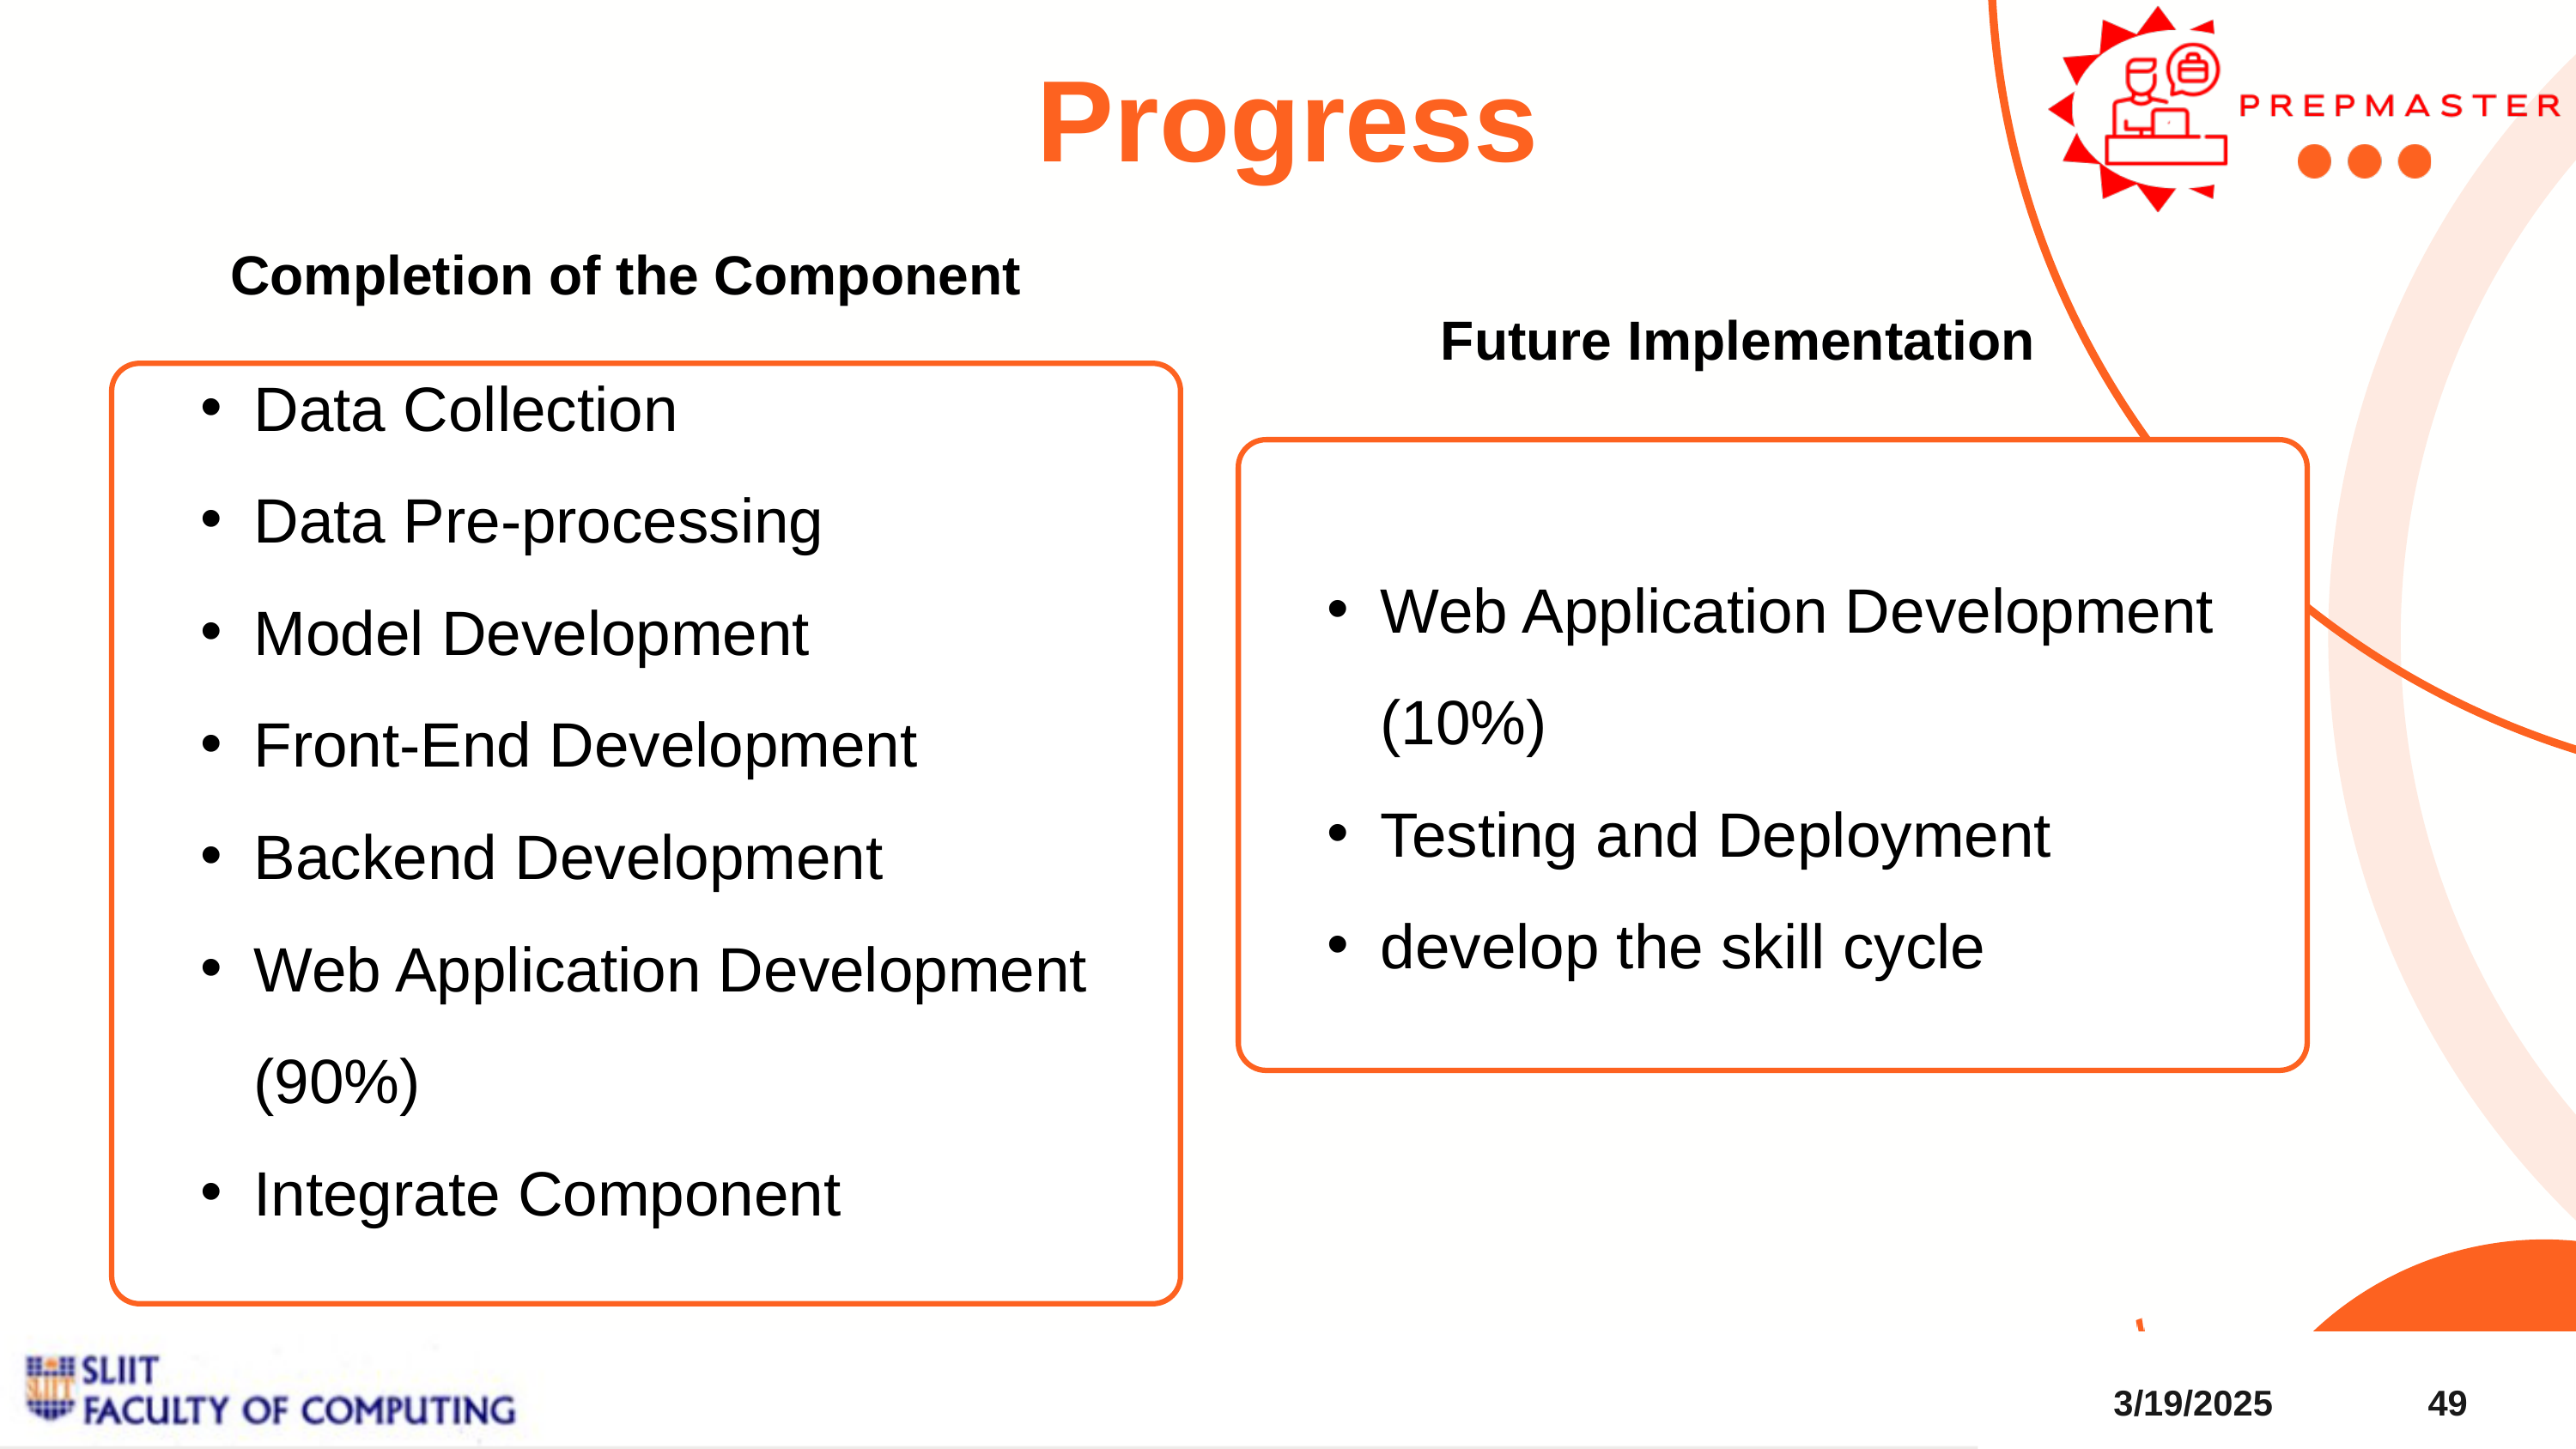

Progress

Completion of the Component
Future Implementation

Data Collection
Data Pre-processing
Model Development
Front-End Development
Backend Development
Web Application Development (90%)
Integrate Component

Web Application Development (10%)
Testing and Deployment
develop the skill cycle

3/19/2025
49